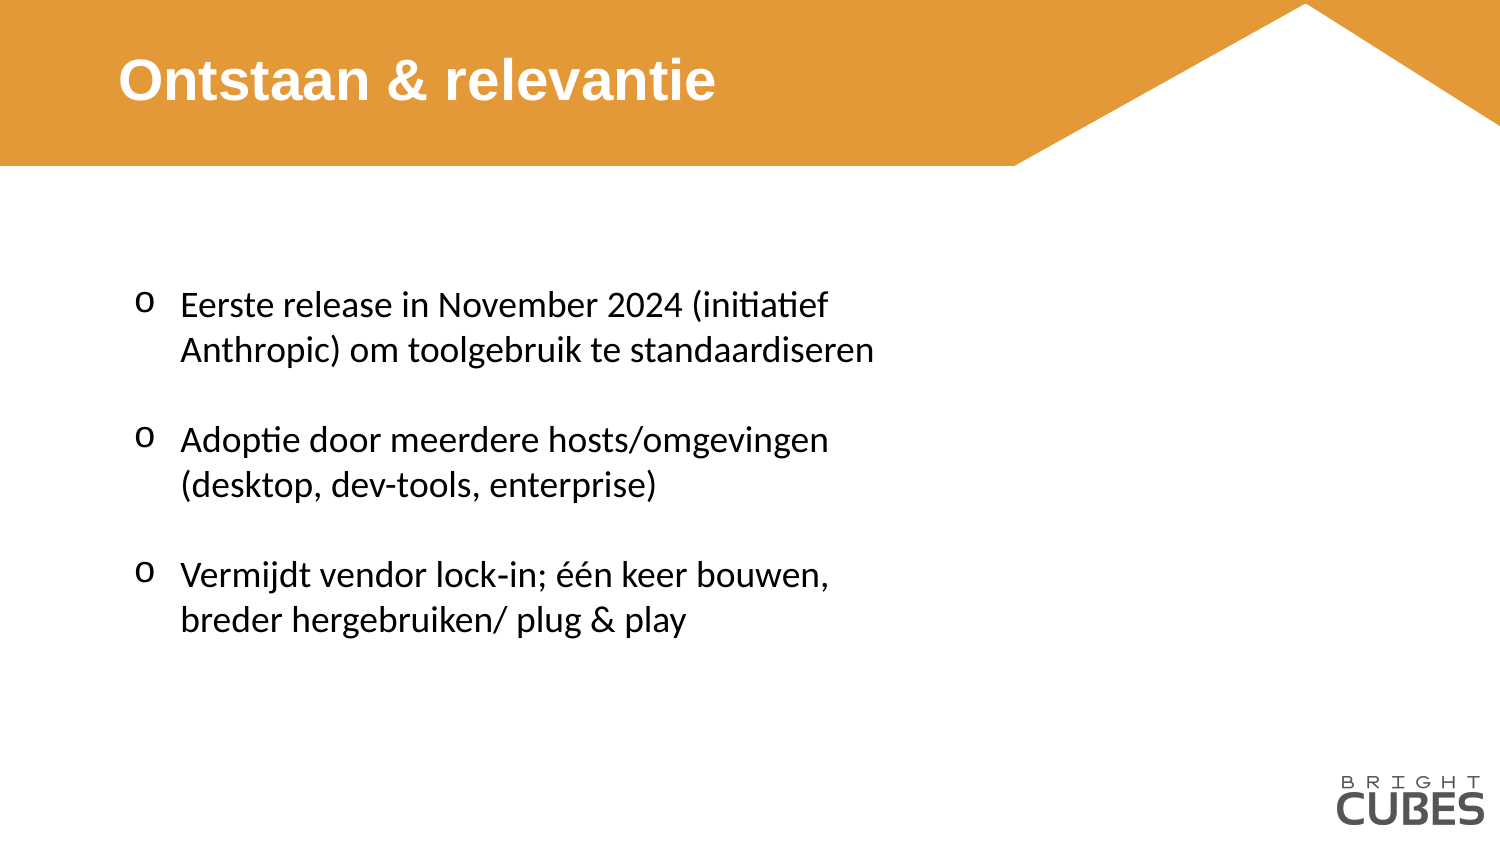

# Ontstaan & relevantie

Eerste release in November 2024 (initiatief Anthropic) om toolgebruik te standaardiseren

Adoptie door meerdere hosts/omgevingen (desktop, dev-tools, enterprise)

Vermijdt vendor lock‑in; één keer bouwen, breder hergebruiken/ plug & play